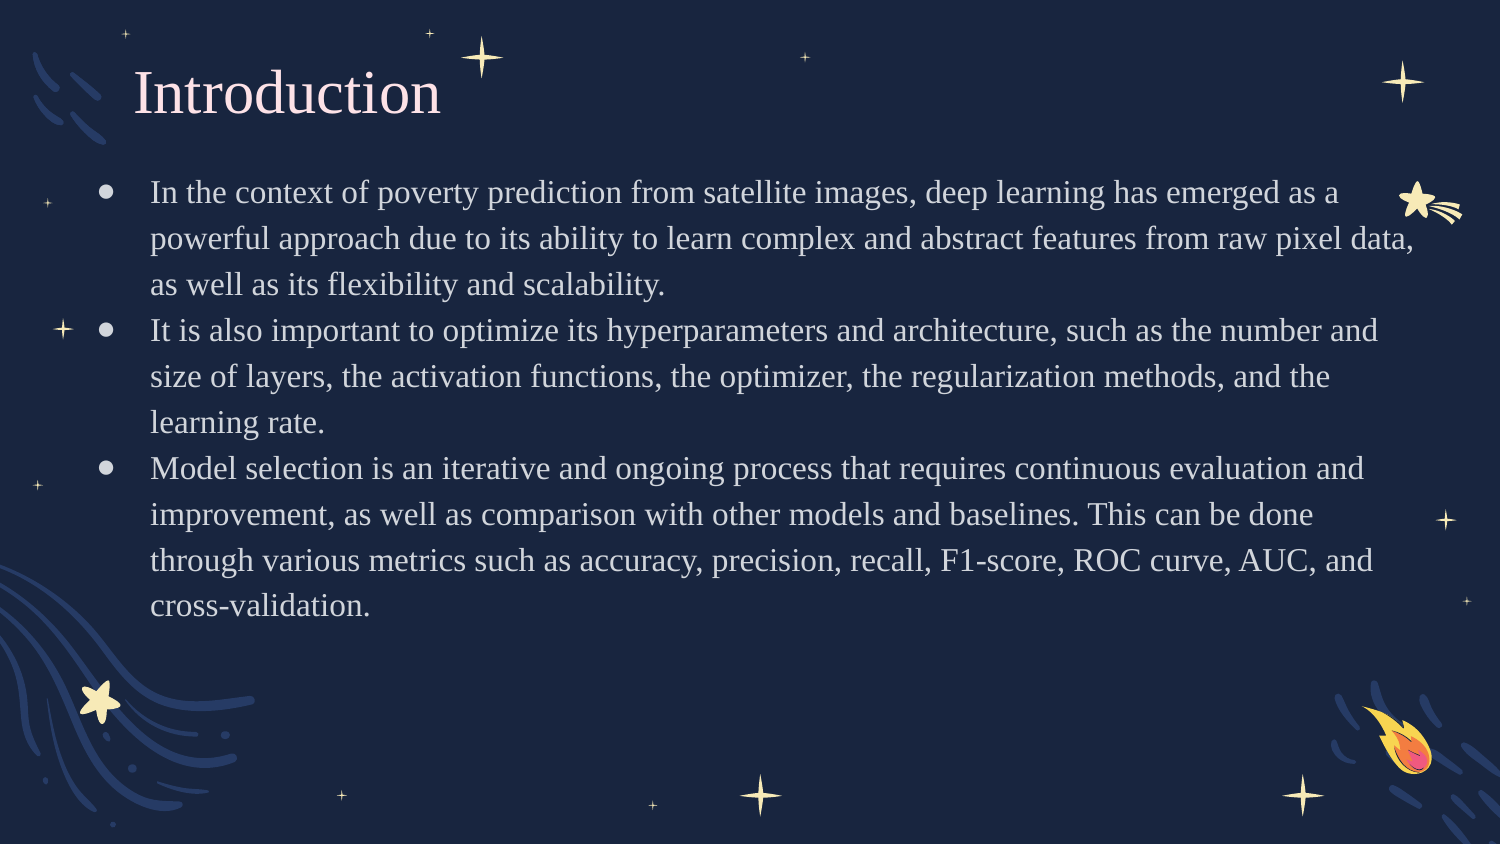

# Introduction
In the context of poverty prediction from satellite images, deep learning has emerged as a powerful approach due to its ability to learn complex and abstract features from raw pixel data, as well as its flexibility and scalability.
It is also important to optimize its hyperparameters and architecture, such as the number and size of layers, the activation functions, the optimizer, the regularization methods, and the learning rate.
Model selection is an iterative and ongoing process that requires continuous evaluation and improvement, as well as comparison with other models and baselines. This can be done through various metrics such as accuracy, precision, recall, F1-score, ROC curve, AUC, and cross-validation.